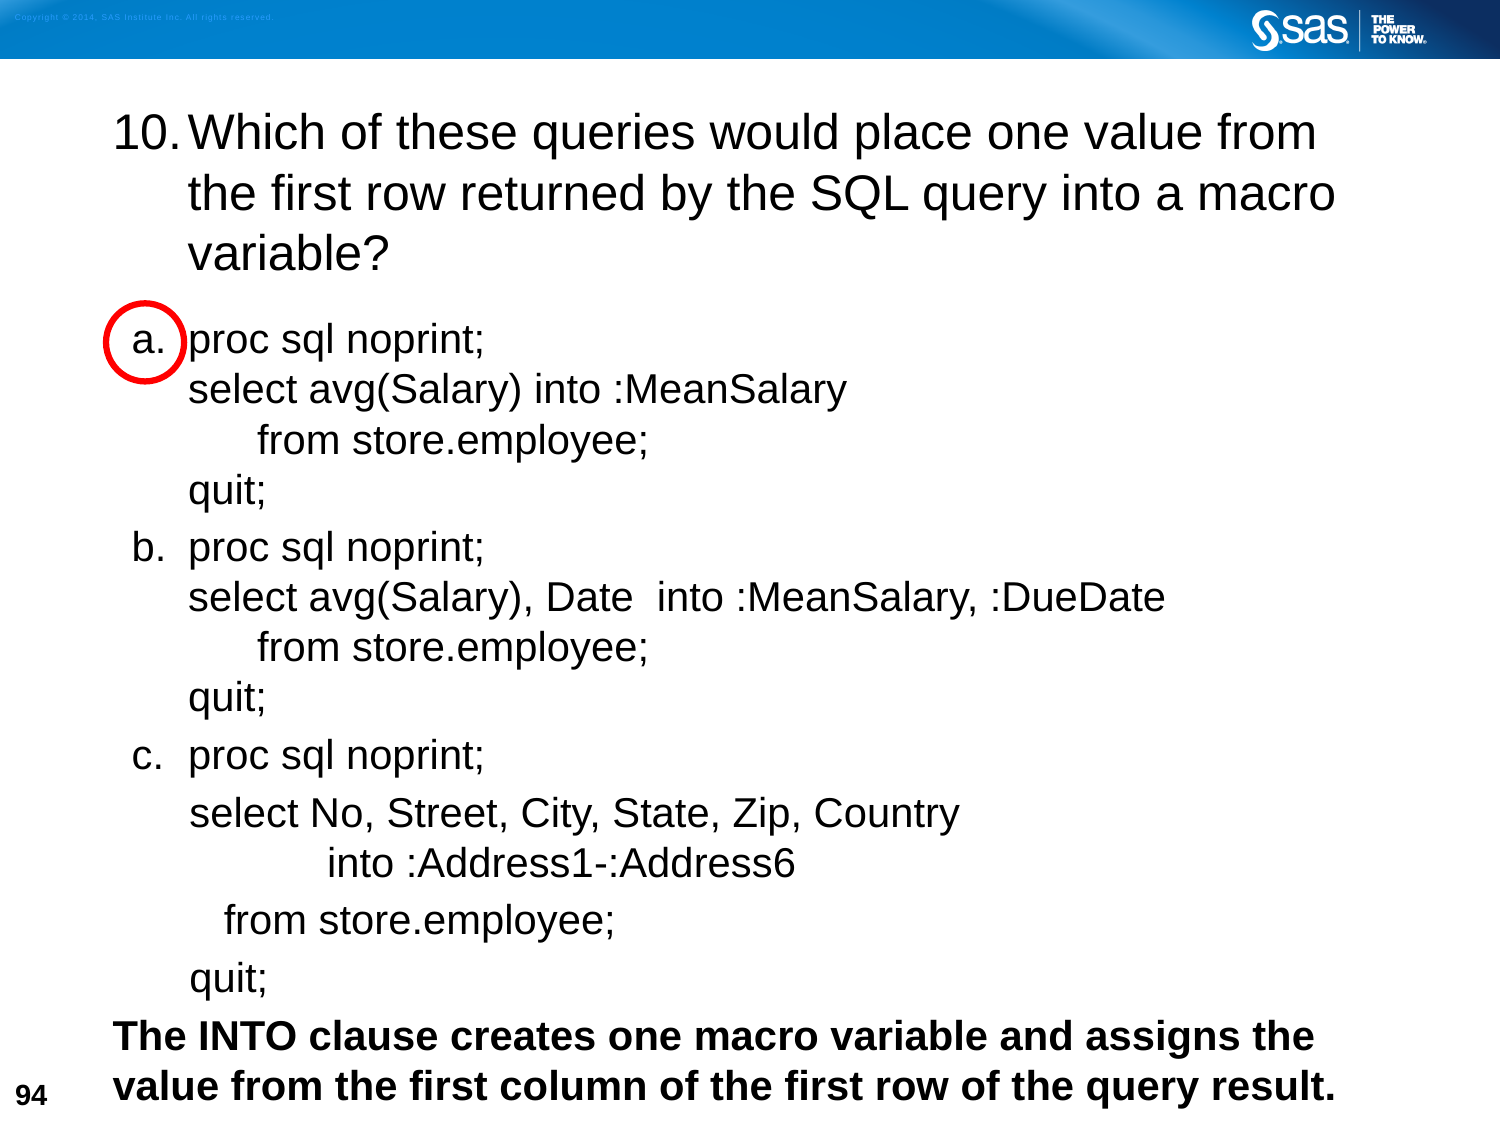

Which of these queries would place one value from the first row returned by the SQL query into a macro variable?

proc sql noprint;
select avg(Salary) into :MeanSalary
      from store.employee;
quit;
proc sql noprint;
select avg(Salary), Date  into :MeanSalary, :DueDate
      from store.employee;
quit;
proc sql noprint;
     select No, Street, City, State, Zip, Country
                 into :Address1-:Address6
        from store.employee;
     quit;
The INTO clause creates one macro variable and assigns the value from the first column of the first row of the query result.